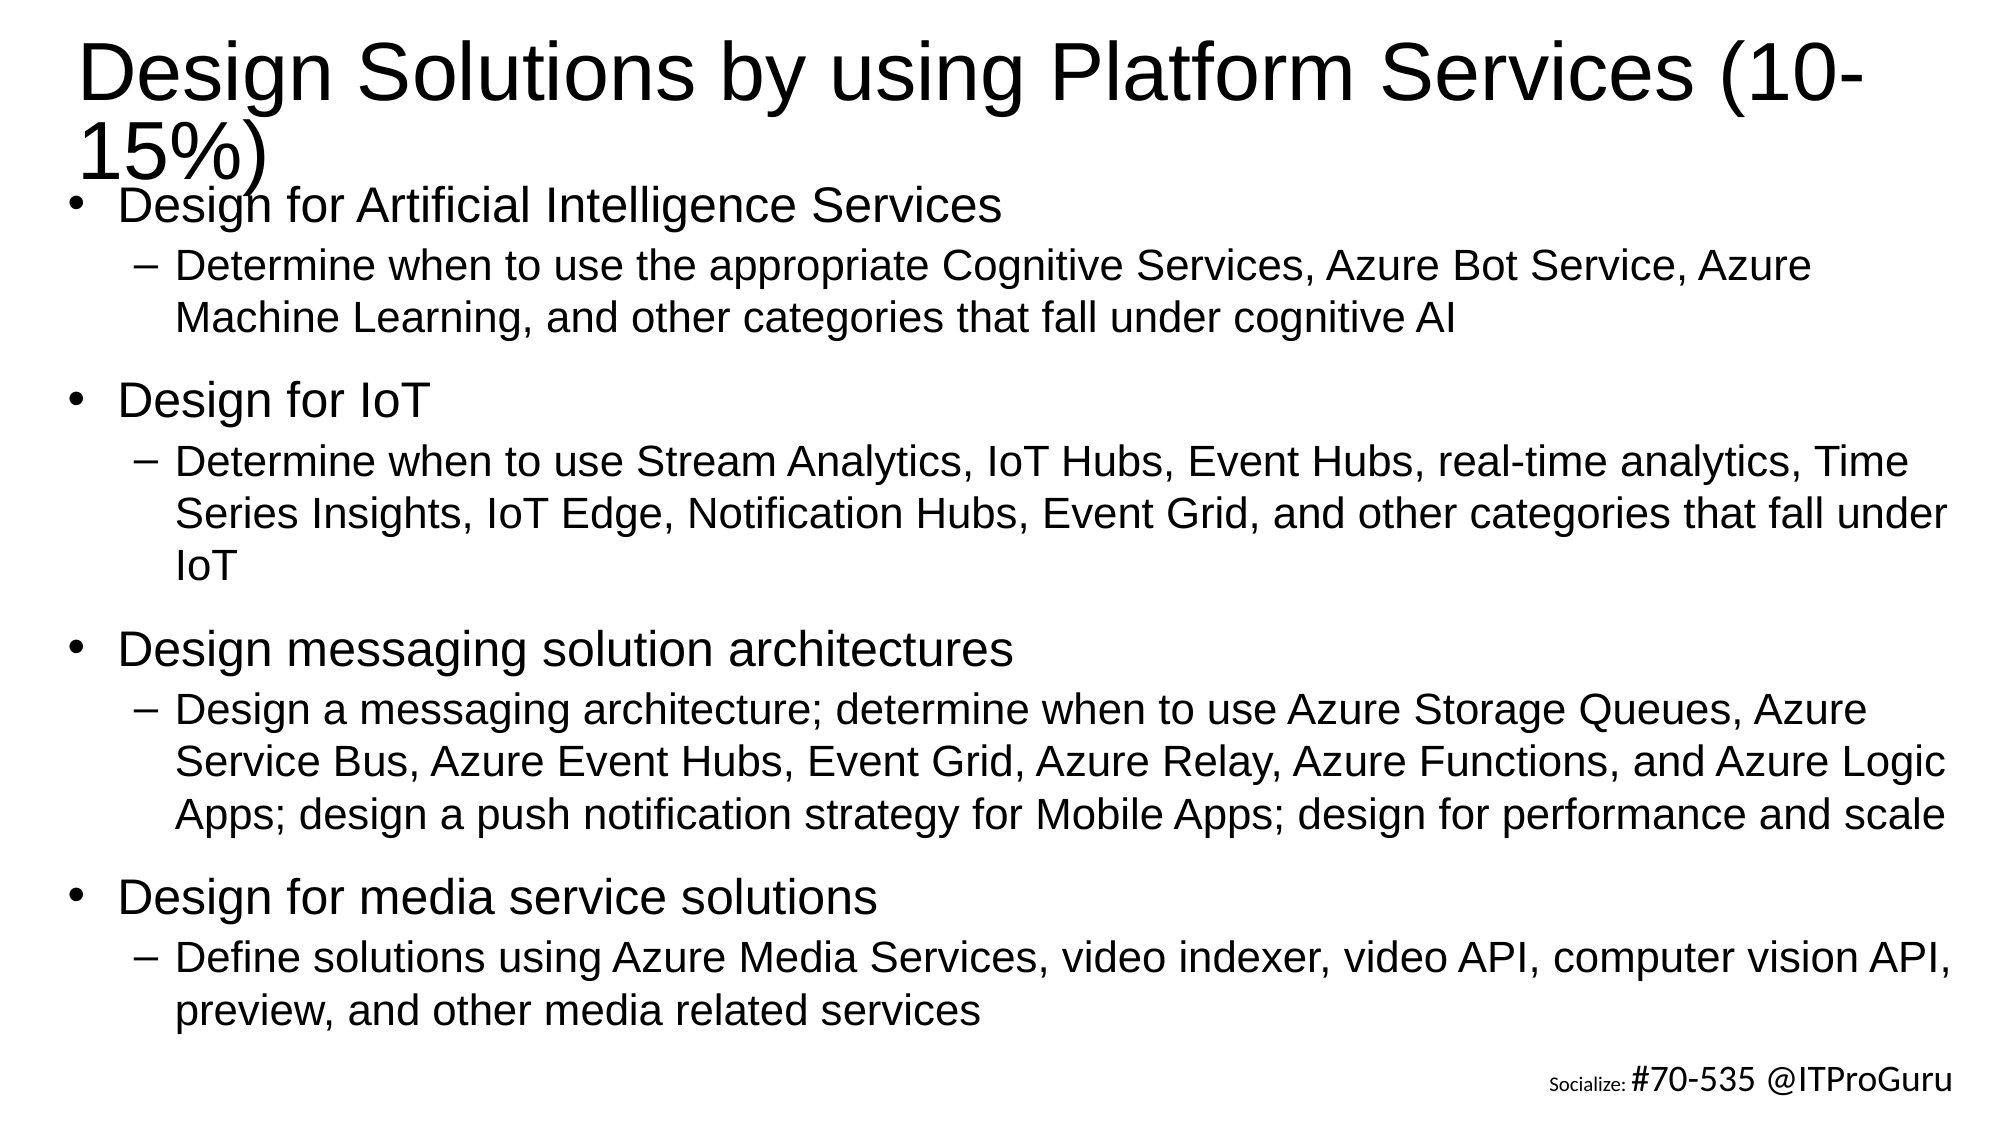

# Design Solutions by using Platform Services (10-15%)
Design for Artificial Intelligence Services
Determine when to use the appropriate Cognitive Services, Azure Bot Service, Azure Machine Learning, and other categories that fall under cognitive AI
Design for IoT
Determine when to use Stream Analytics, IoT Hubs, Event Hubs, real-time analytics, Time Series Insights, IoT Edge, Notification Hubs, Event Grid, and other categories that fall under IoT
Design messaging solution architectures
Design a messaging architecture; determine when to use Azure Storage Queues, Azure Service Bus, Azure Event Hubs, Event Grid, Azure Relay, Azure Functions, and Azure Logic Apps; design a push notification strategy for Mobile Apps; design for performance and scale
Design for media service solutions
Define solutions using Azure Media Services, video indexer, video API, computer vision API, preview, and other media related services